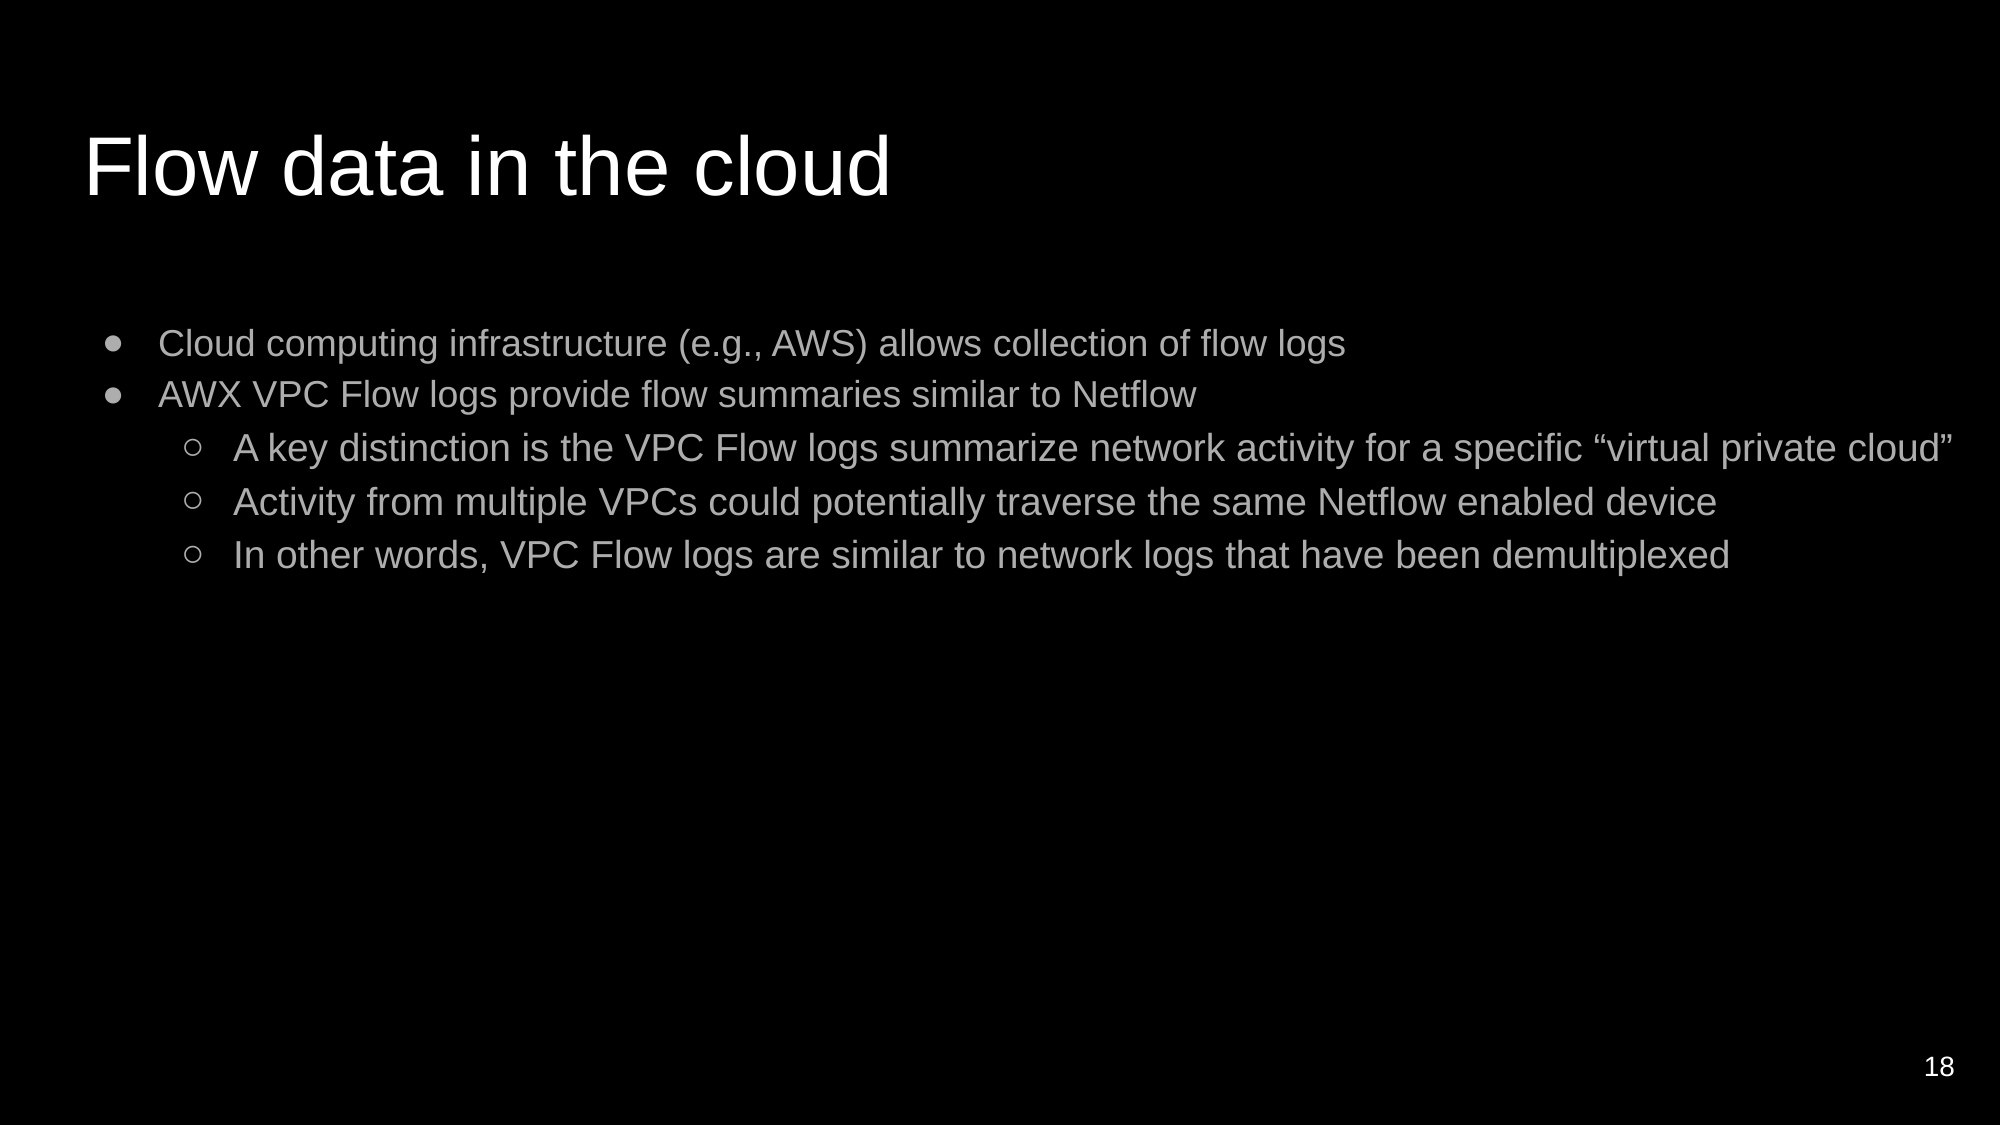

# Flow data in the cloud

Cloud computing infrastructure (e.g., AWS) allows collection of flow logs
AWX VPC Flow logs provide flow summaries similar to Netflow
A key distinction is the VPC Flow logs summarize network activity for a specific “virtual private cloud”
Activity from multiple VPCs could potentially traverse the same Netflow enabled device
In other words, VPC Flow logs are similar to network logs that have been demultiplexed
18